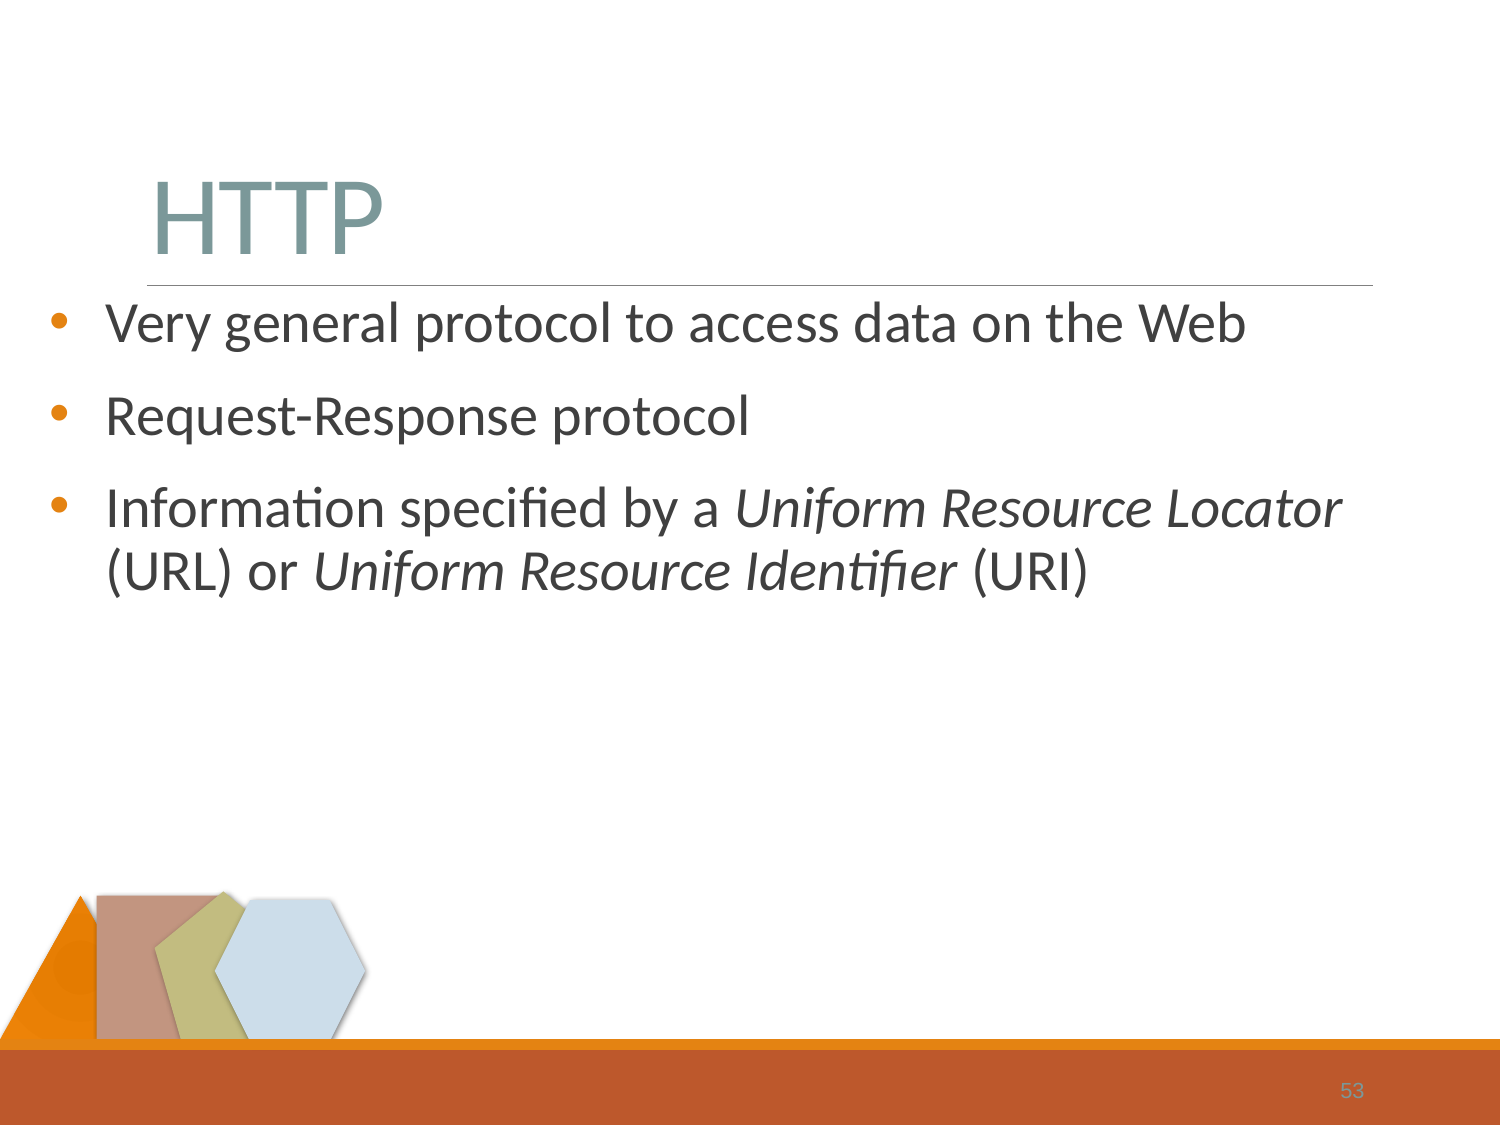

# HTTP
Very general protocol to access data on the Web
Request-Response protocol
Information specified by a Uniform Resource Locator (URL) or Uniform Resource Identifier (URI)
53